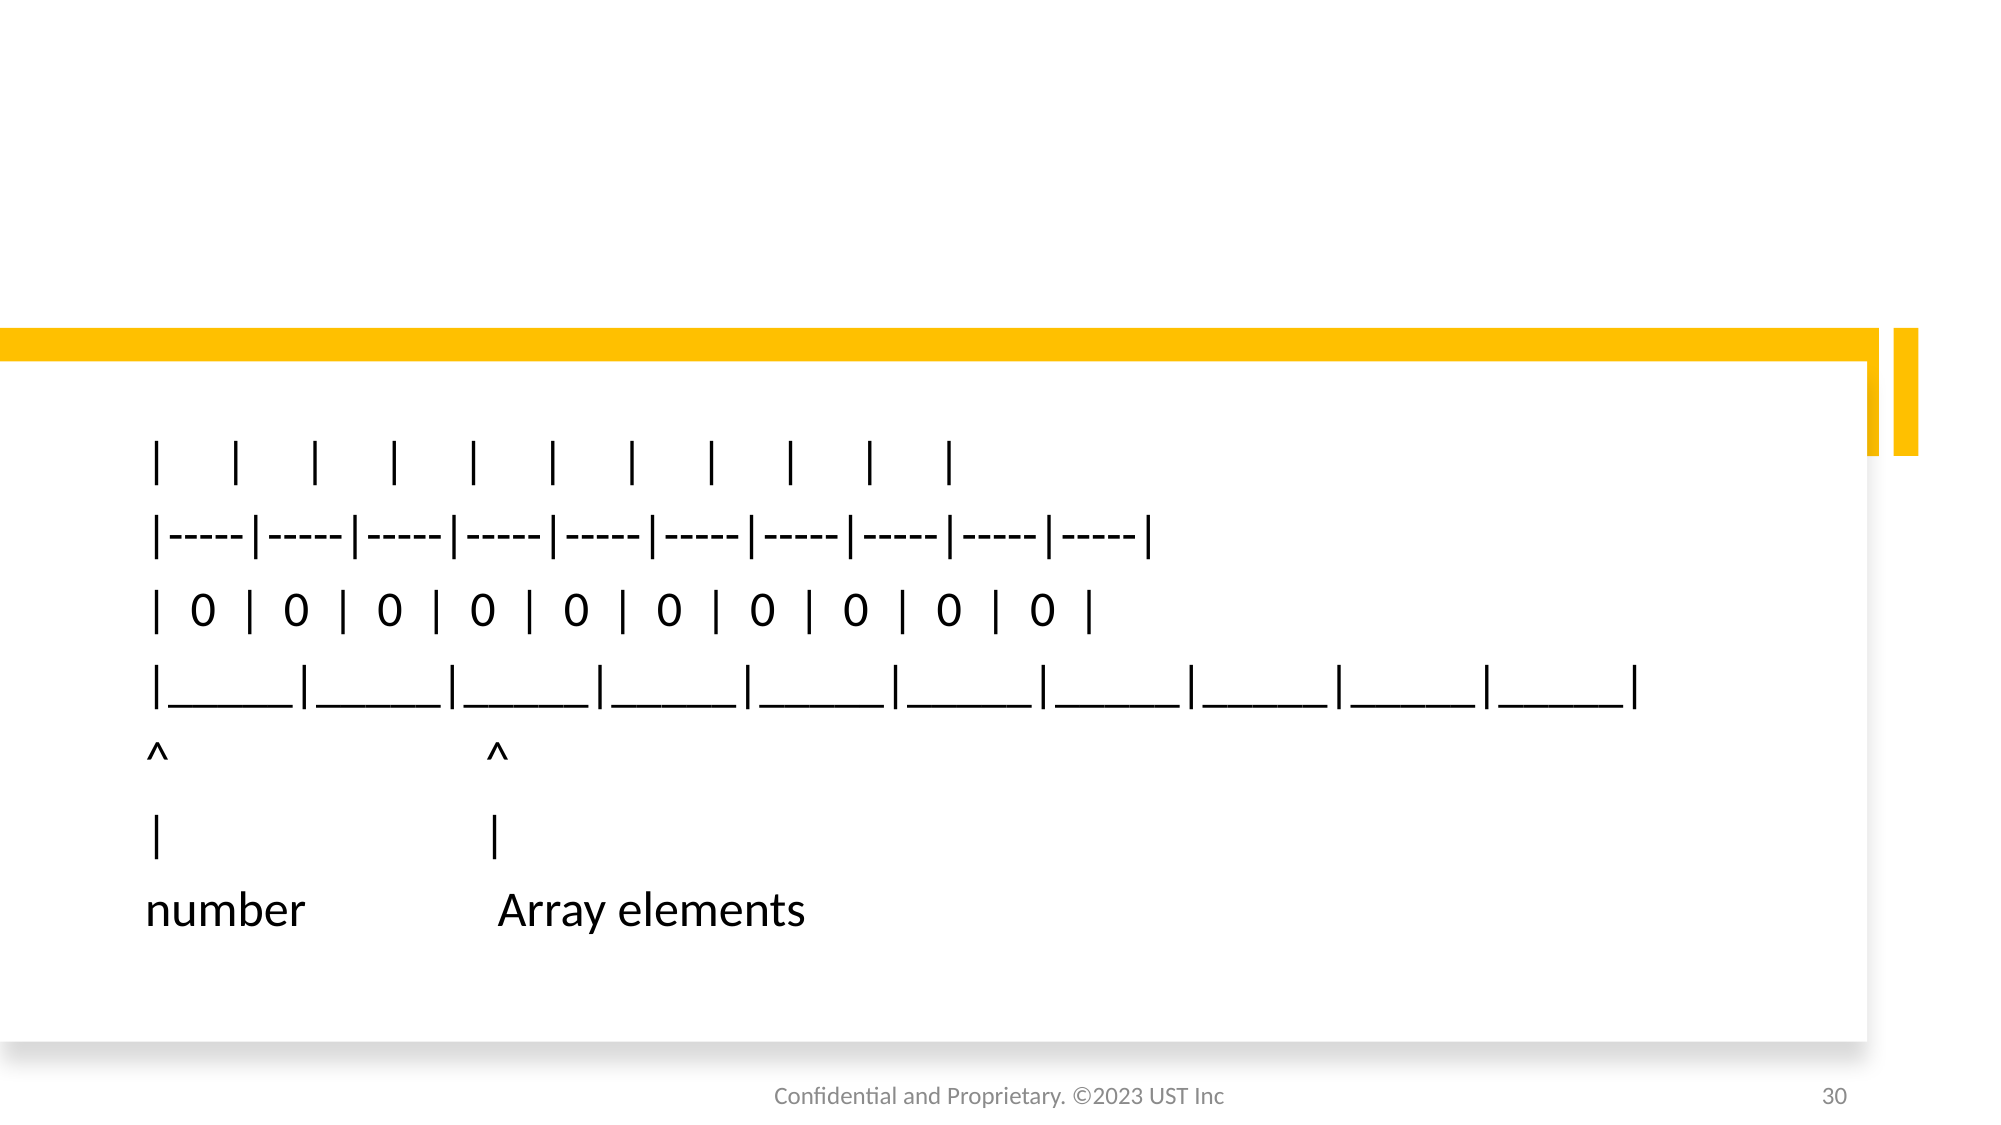

|     |     |     |     |     |     |     |     |     |     |
|-----|-----|-----|-----|-----|-----|-----|-----|-----|-----|
|  0  |  0  |  0  |  0  |  0  |  0  |  0  |  0  |  0  |  0  |
|_____|_____|_____|_____|_____|_____|_____|_____|_____|_____|
^                            ^
|                            |
number                 Array elements

Confidential and Proprietary. ©2023 UST Inc
30